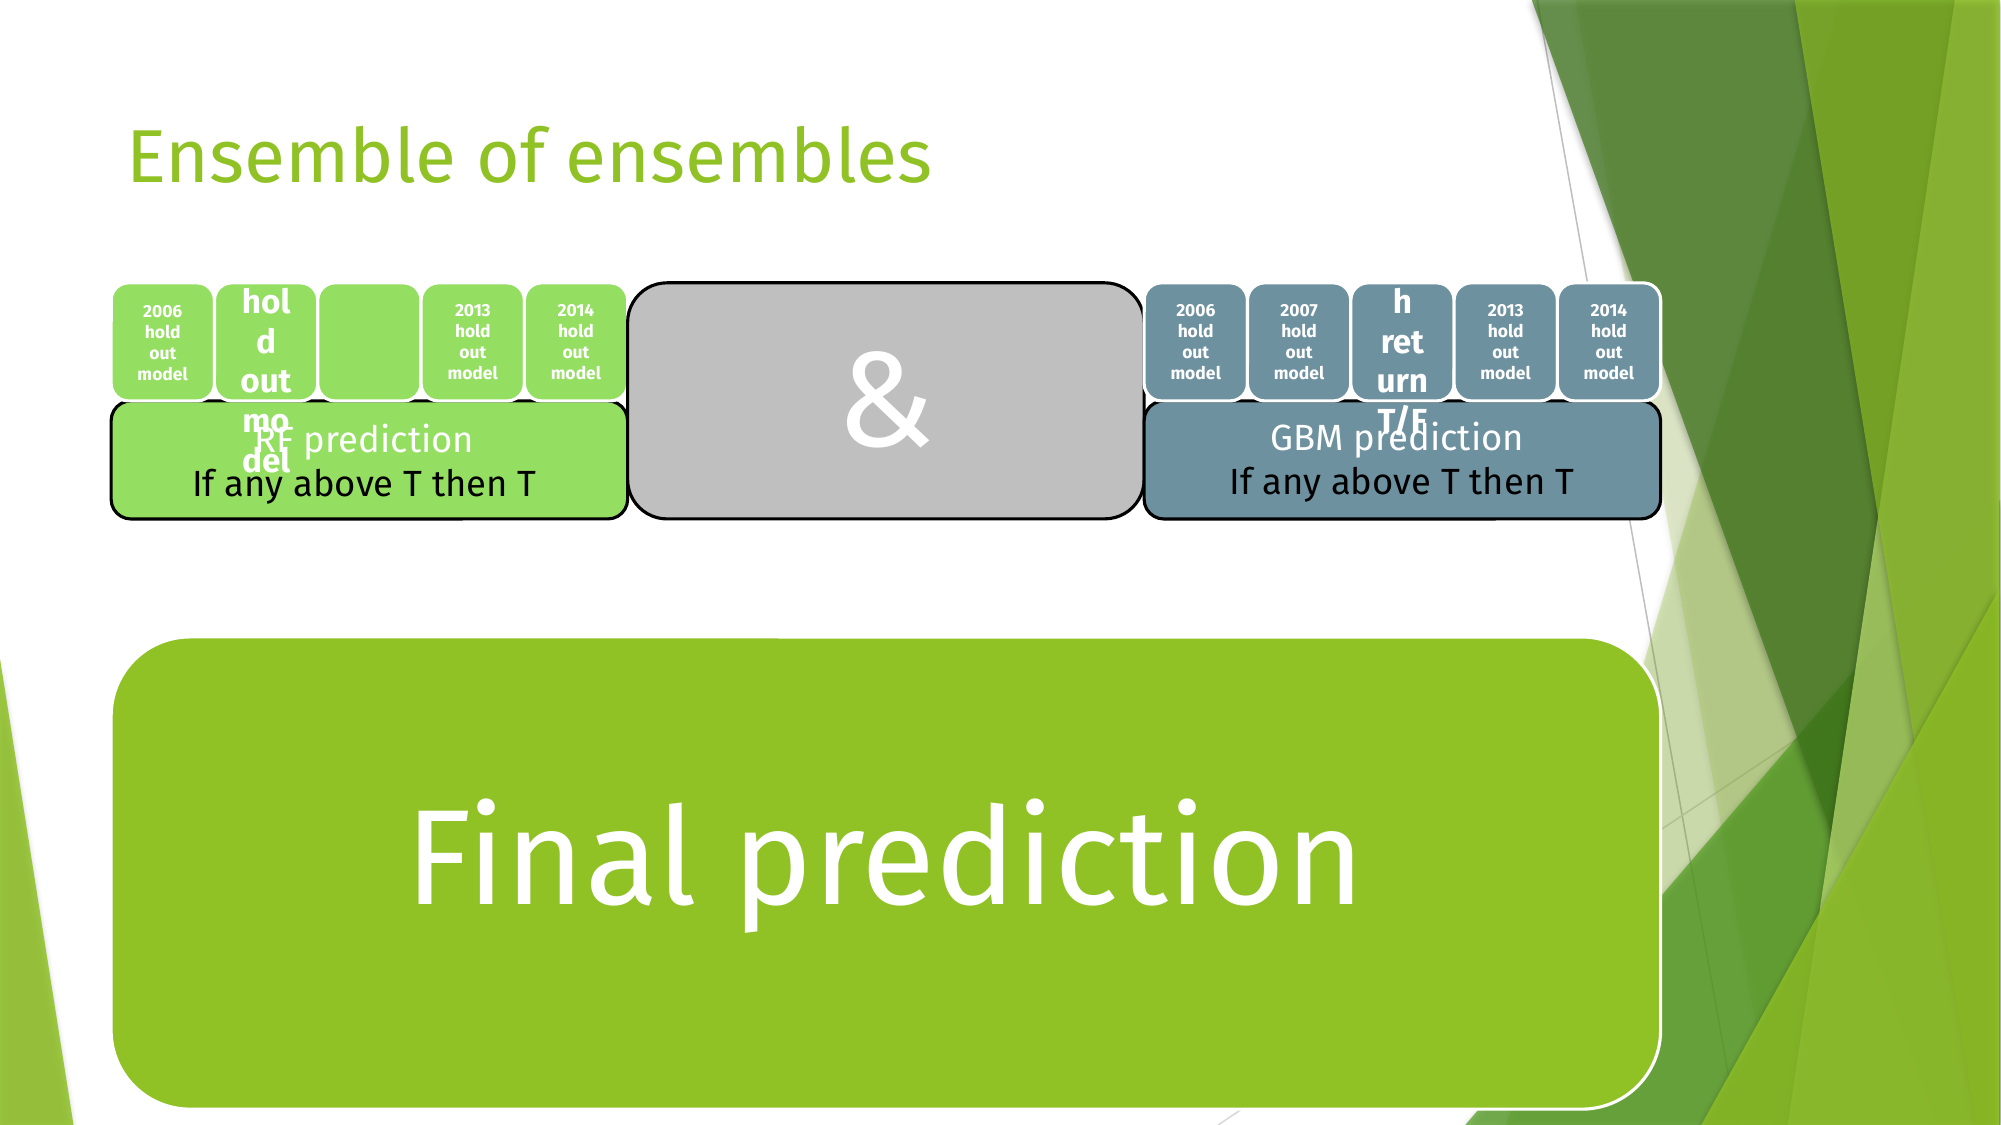

# Ensemble of ensembles
Final prediction
RF prediction
If any above T then T
2006 hold out model
GBM prediction
If any above T then T
2006 hold out model
2007 hold out model
each
return
T/F
2013 hold out model
2014 hold out model
2007 hold out model
each
return
T/F
2013 hold out model
2014 hold out model
&